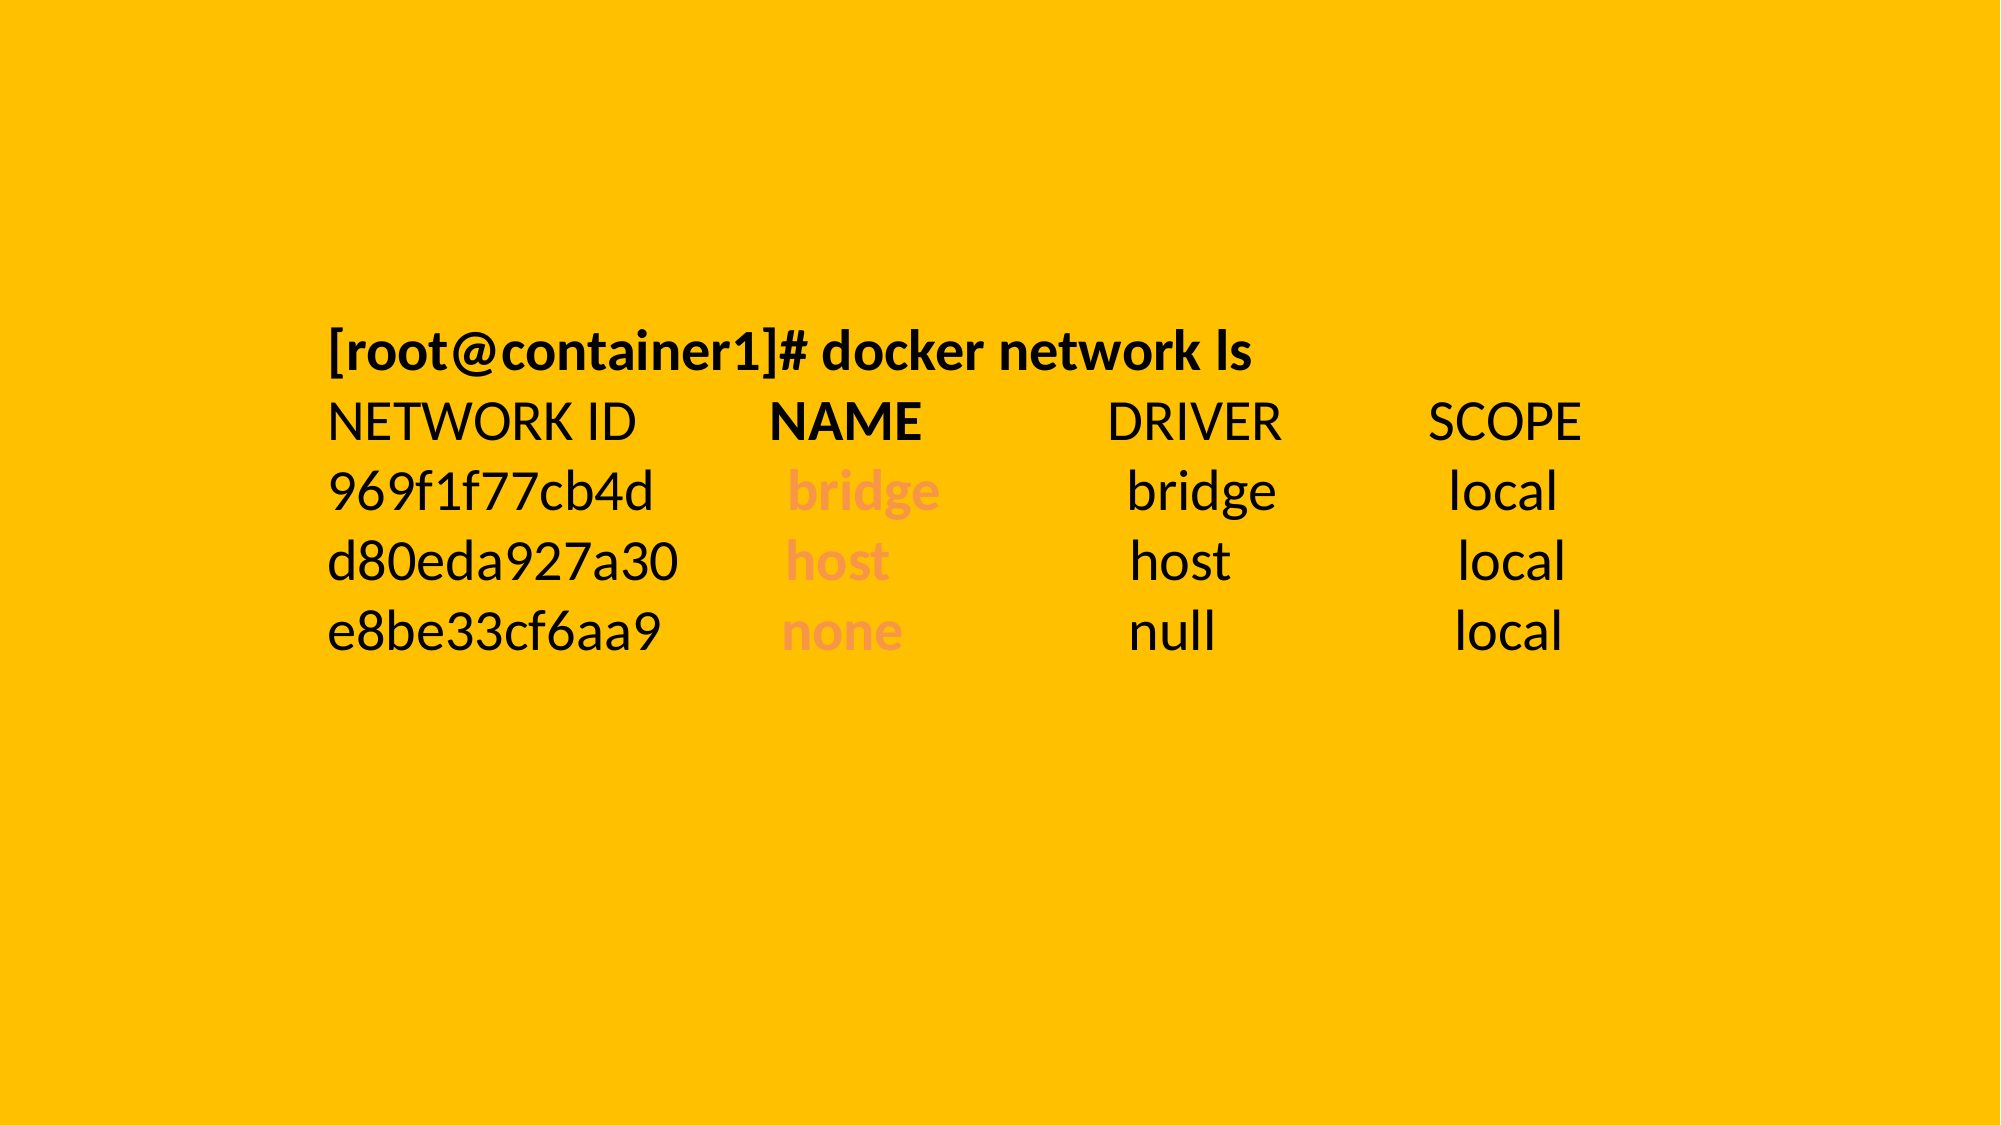

[root@container1]# docker network ls
NETWORK ID          NAME              DRIVER           SCOPE
969f1f77cb4d          bridge              bridge             local
d80eda927a30        host                  host                 local
e8be33cf6aa9         none                 null                  local